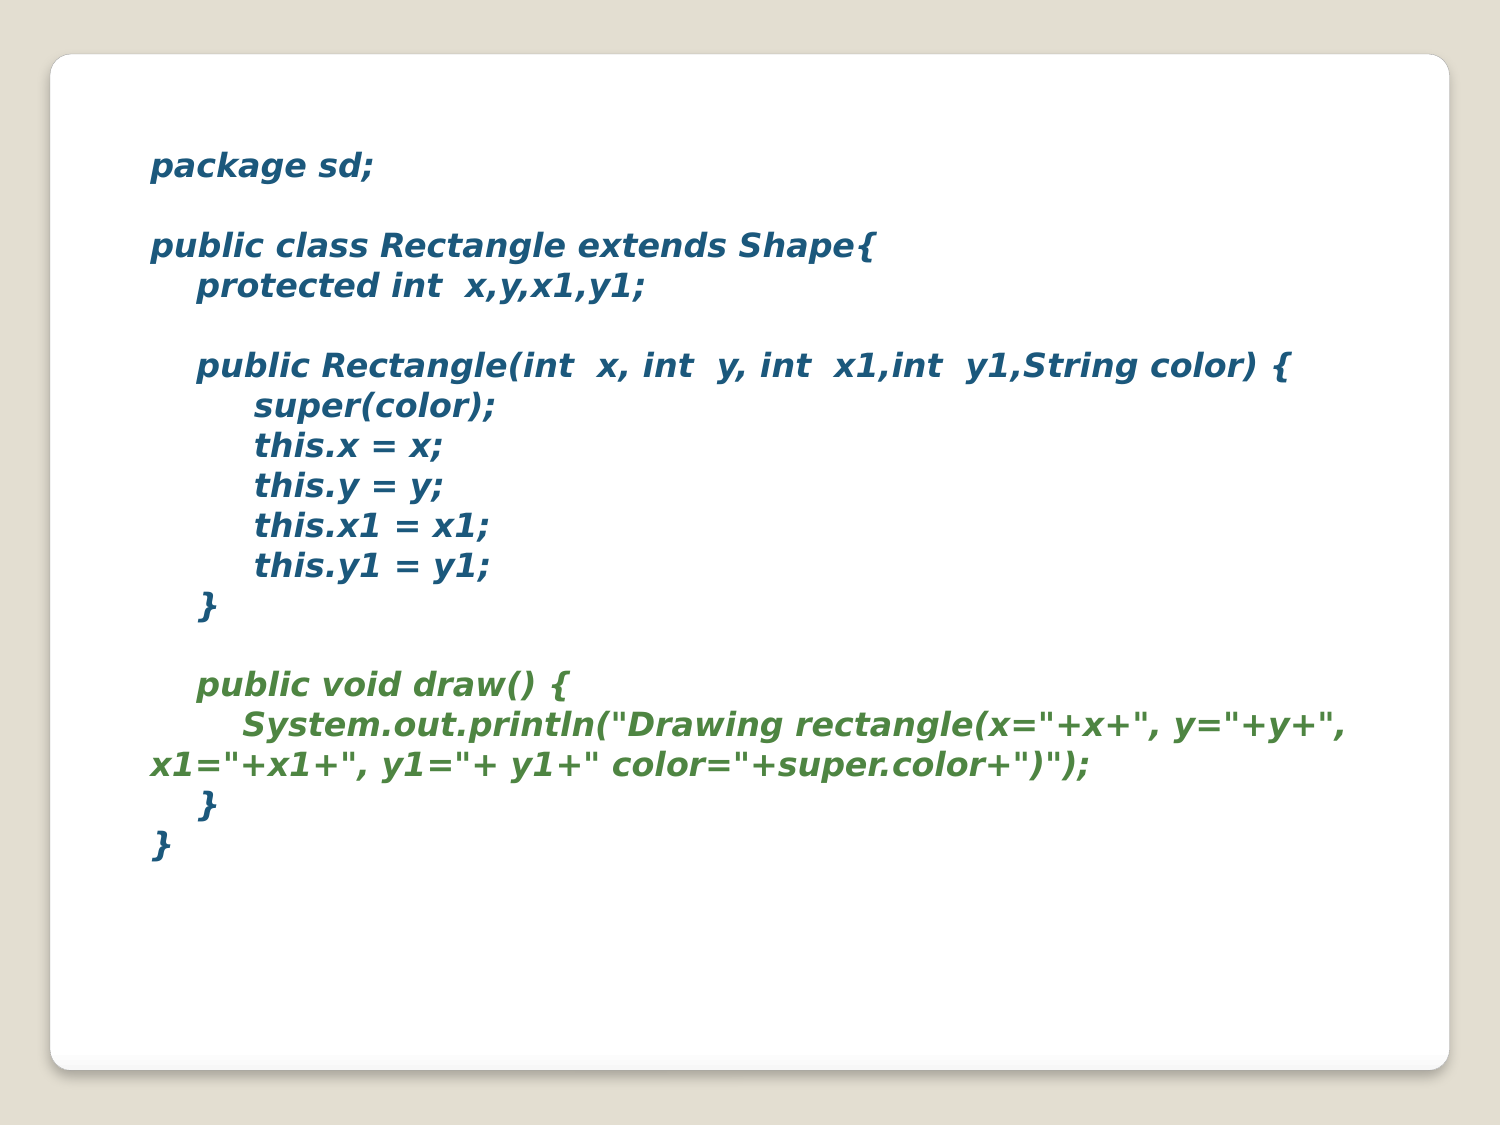

package sd;

public class Rectangle extends Shape{
    protected int  x,y,x1,y1;

    public Rectangle(int  x, int  y, int  x1,int  y1,String color) {
         super(color);
         this.x = x;
         this.y = y;
         this.x1 = x1;
         this.y1 = y1;
    }

    public void draw() {
        System.out.println("Drawing rectangle(x="+x+", y="+y+", x1="+x1+", y1="+ y1+" color="+super.color+")");
    }
}